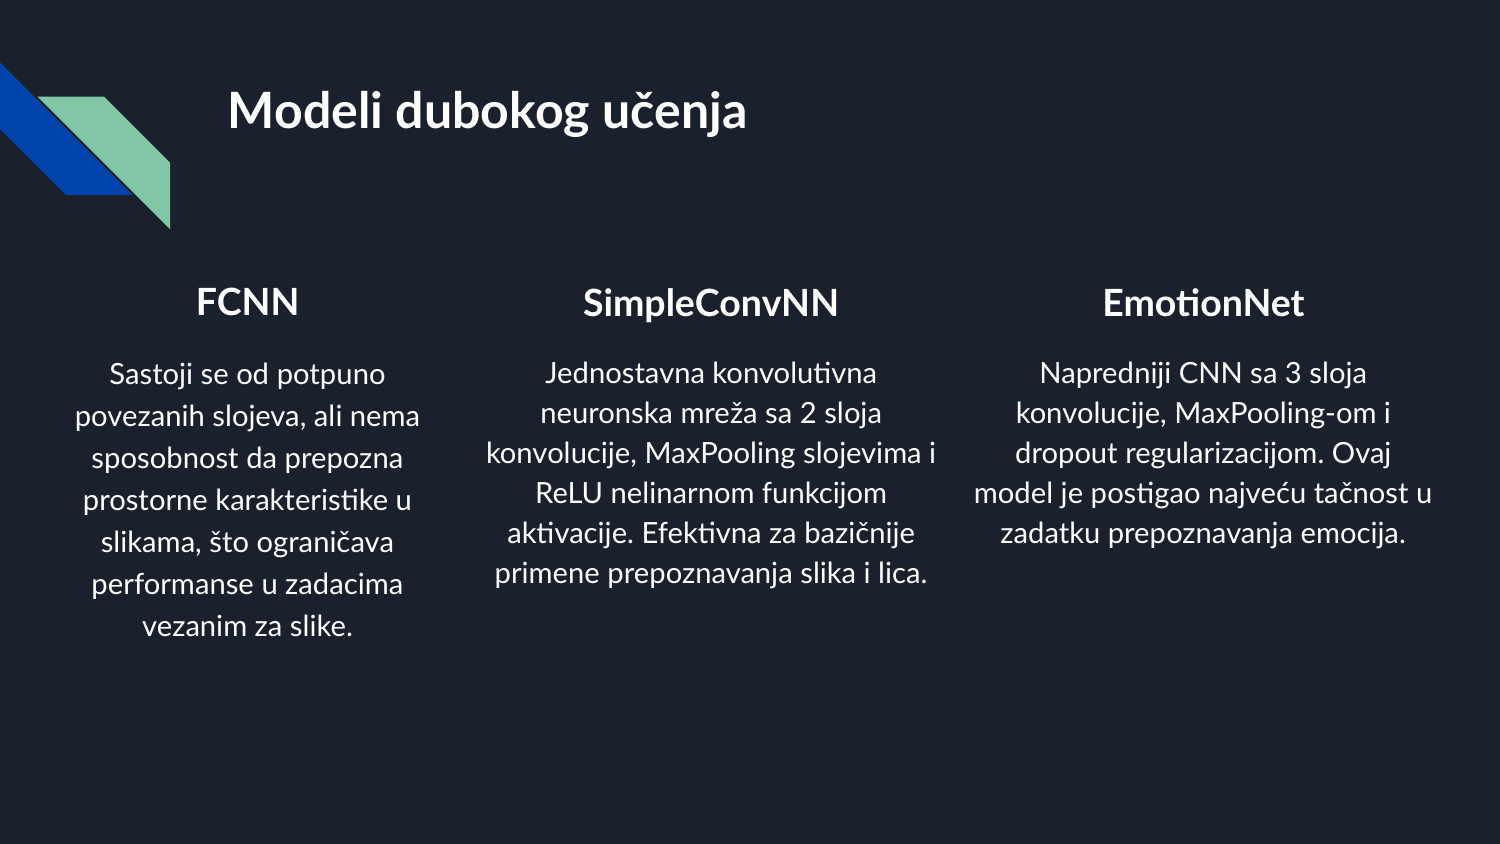

# Modeli dubokog učenja
FCNN
Sastoji se od potpuno povezanih slojeva, ali nema sposobnost da prepozna prostorne karakteristike u slikama, što ograničava performanse u zadacima vezanim za slike.
SimpleConvNN
Jednostavna konvolutivna neuronska mreža sa 2 sloja konvolucije, MaxPooling slojevima i ReLU nelinarnom funkcijom aktivacije. Efektivna za bazičnije primene prepoznavanja slika i lica.
EmotionNet
Napredniji CNN sa 3 sloja konvolucije, MaxPooling-om i dropout regularizacijom. Ovaj model je postigao najveću tačnost u zadatku prepoznavanja emocija.